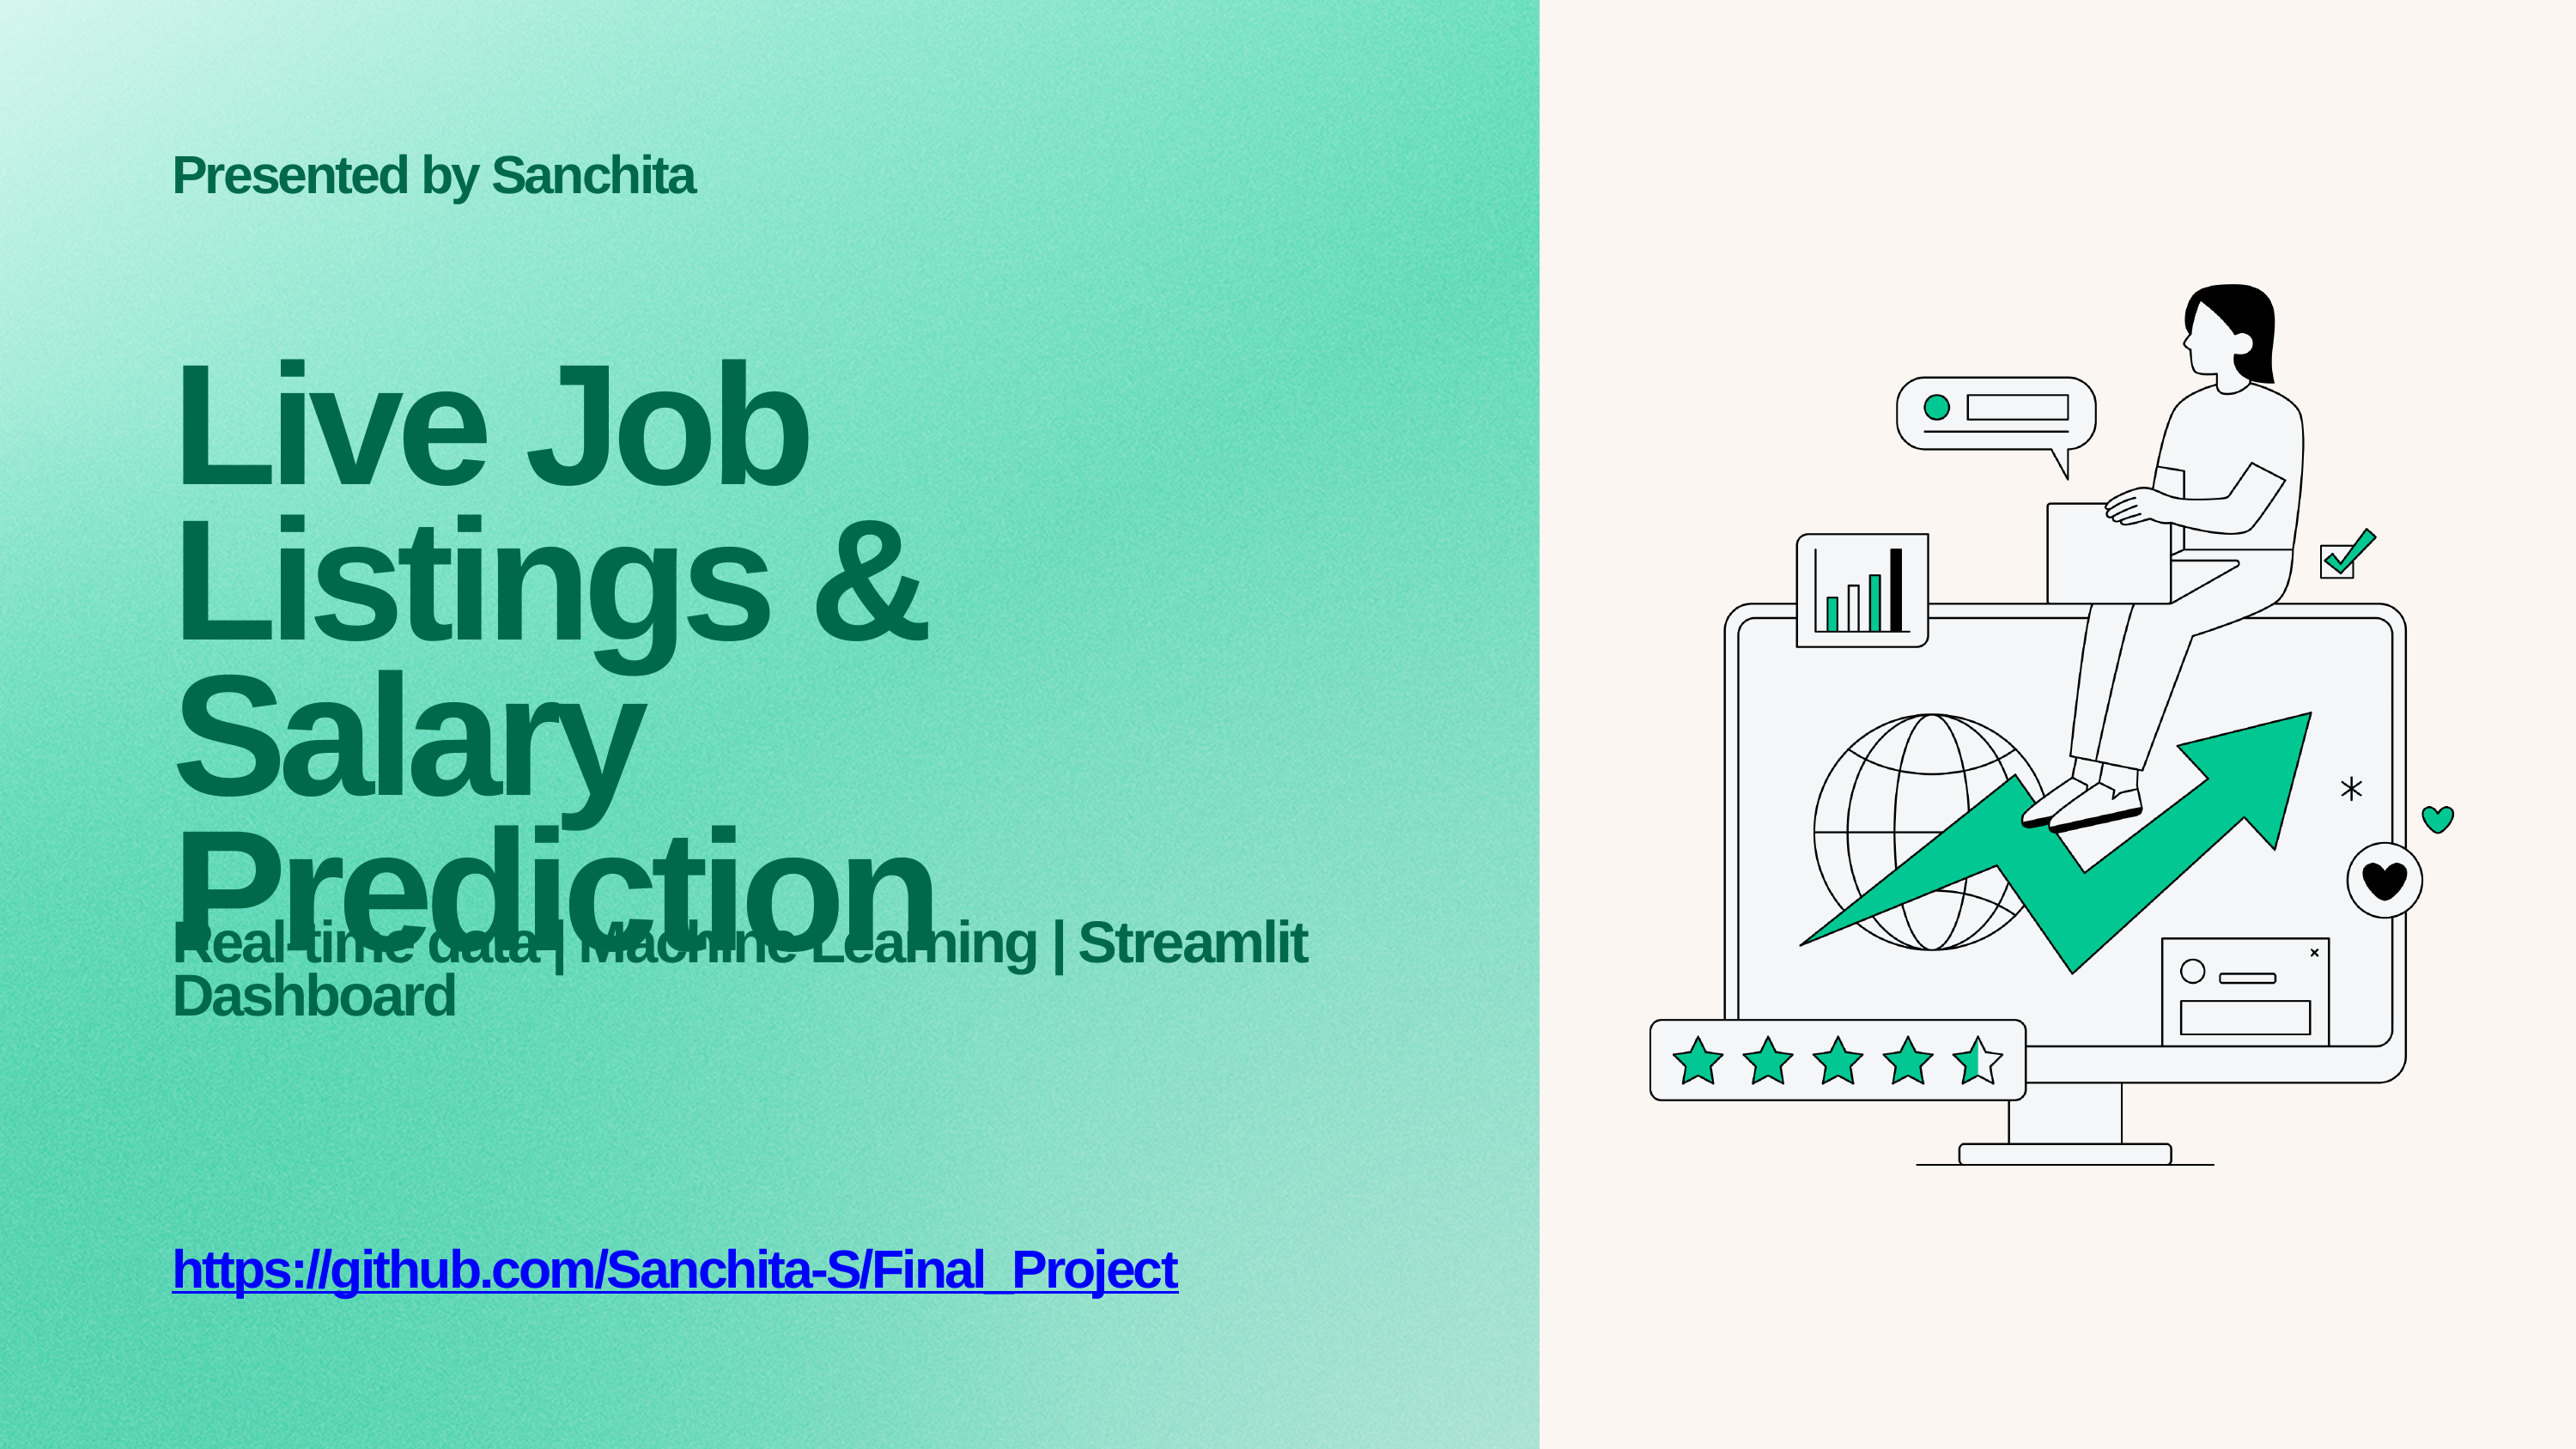

Presented by Sanchita

Live Job Listings & Salary Prediction

Real-time data | Machine Learning | Streamlit Dashboard

https://github.com/Sanchita-S/Final_Project